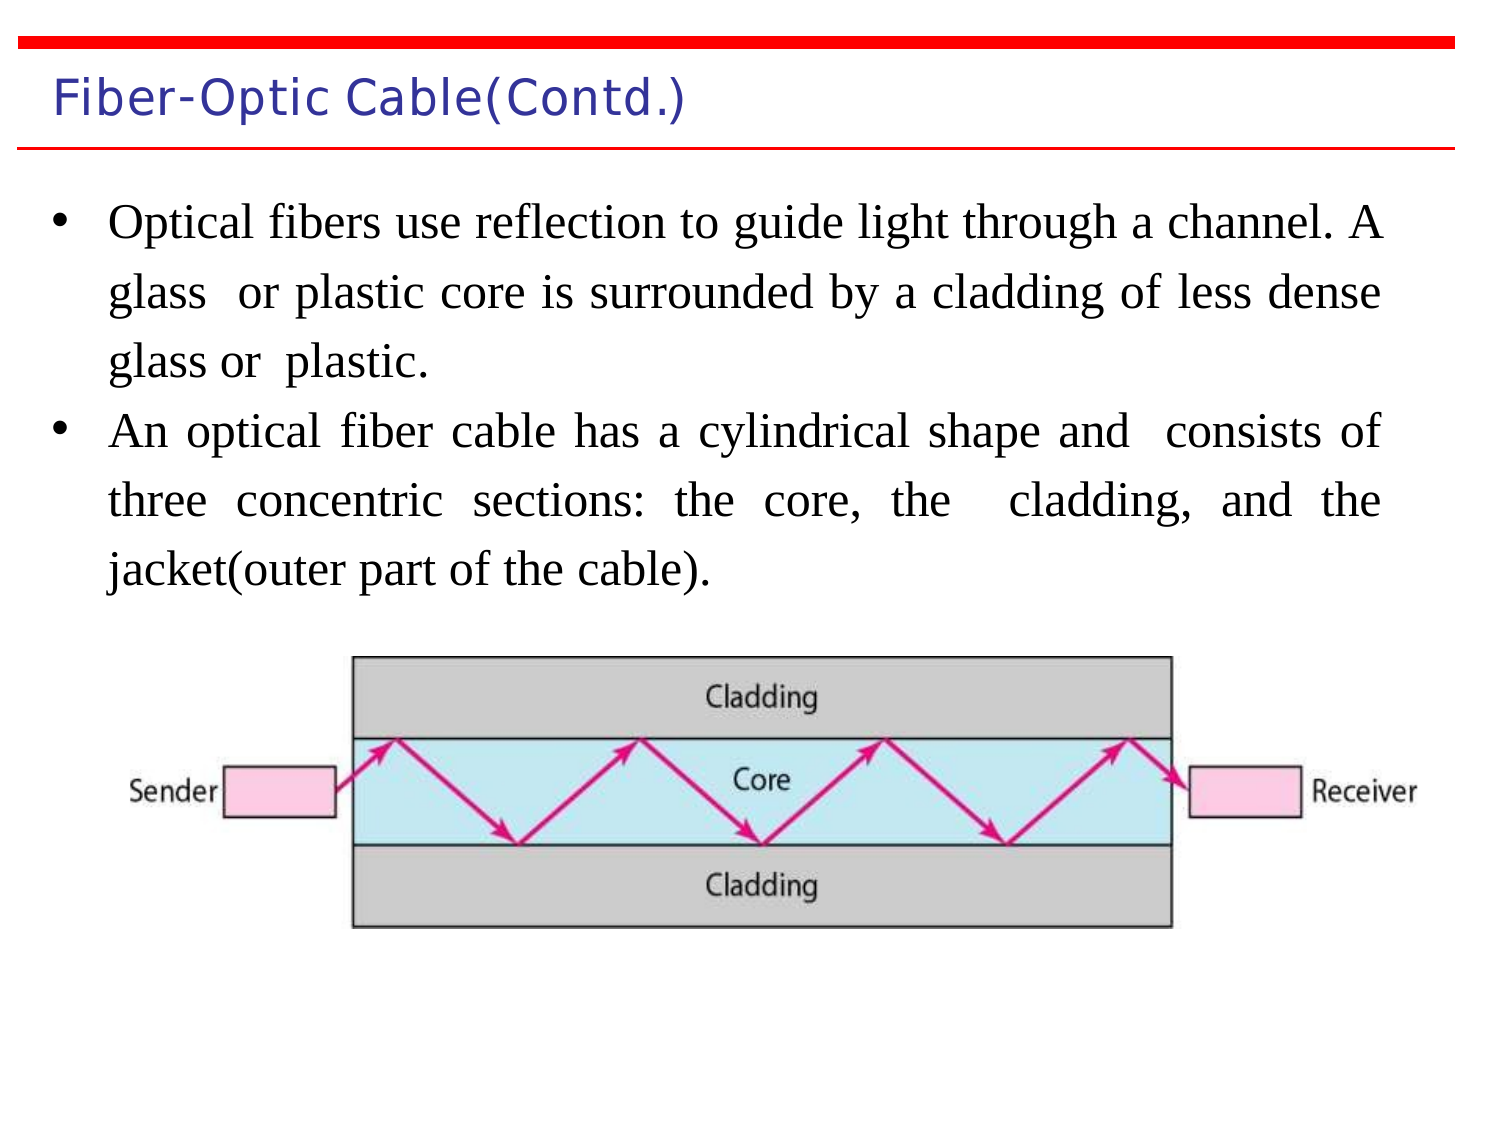

# Fiber-Optic Cable(Contd.)

Optical fibers use reflection to guide light through a channel. A glass  or plastic core is surrounded by a cladding of less dense glass or  plastic.
An optical fiber cable has a cylindrical shape and  consists of three concentric sections: the core, the  cladding, and the jacket(outer part of the cable).